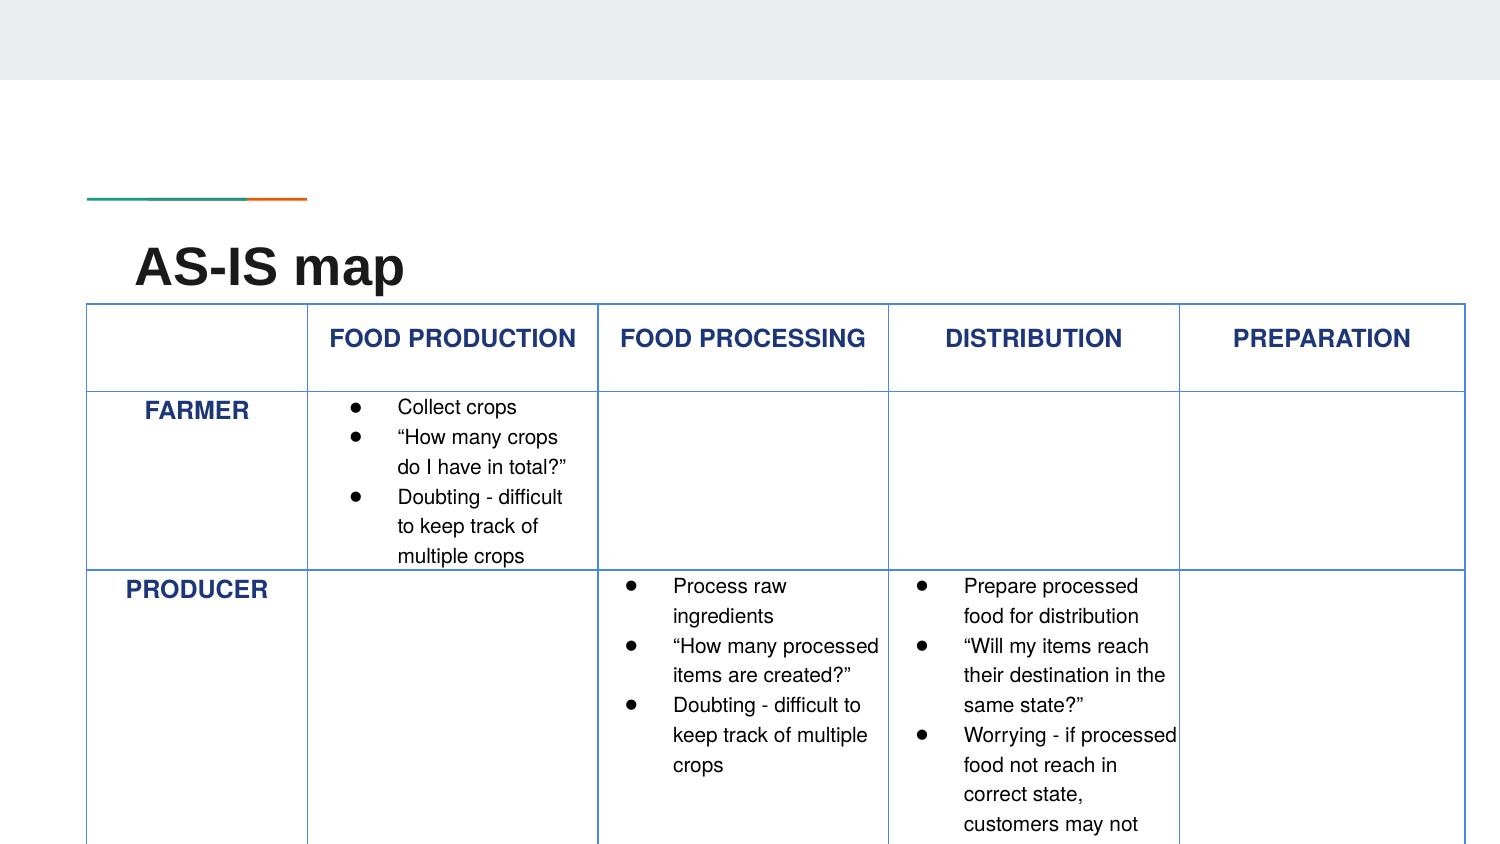

# AS-IS map
|  | FOOD PRODUCTION | FOOD PROCESSING | DISTRIBUTION | PREPARATION |
| --- | --- | --- | --- | --- |
| FARMER | Collect crops “How many crops do I have in total?” Doubting - difficult to keep track of multiple crops |  |  |  |
| PRODUCER |  | Process raw ingredients “How many processed items are created?” Doubting - difficult to keep track of multiple crops | Prepare processed food for distribution “Will my items reach their destination in the same state?” Worrying - if processed food not reach in correct state, customers may not accept order |  |